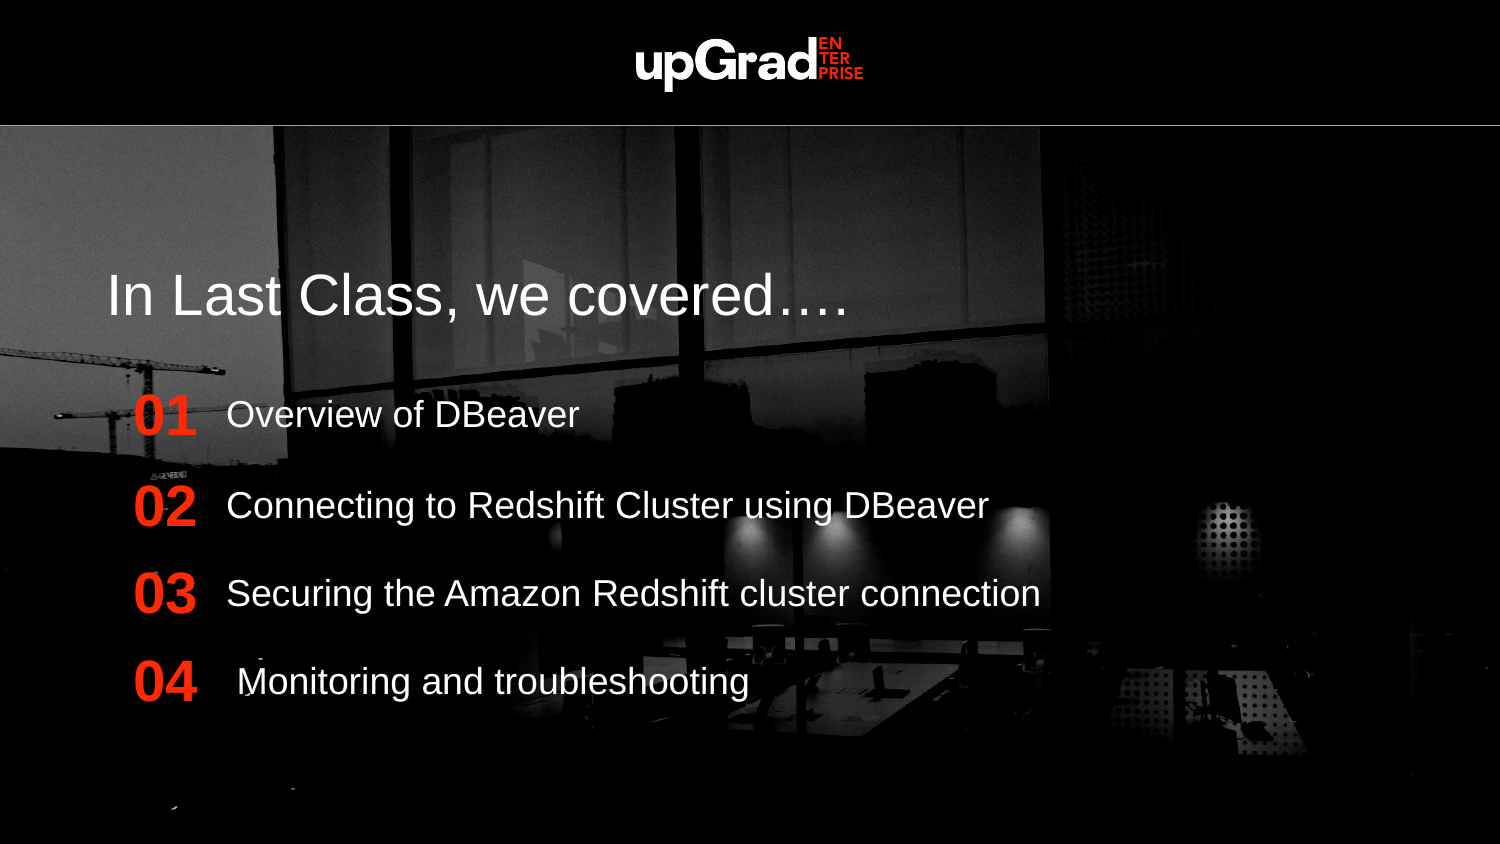

In Last Class, we covered….
01
Overview of DBeaver

02
Connecting to Redshift Cluster using DBeaver

03
Securing the Amazon Redshift cluster connection

04
 Monitoring and troubleshooting
31-07-2019
Data Science Certification Program
3